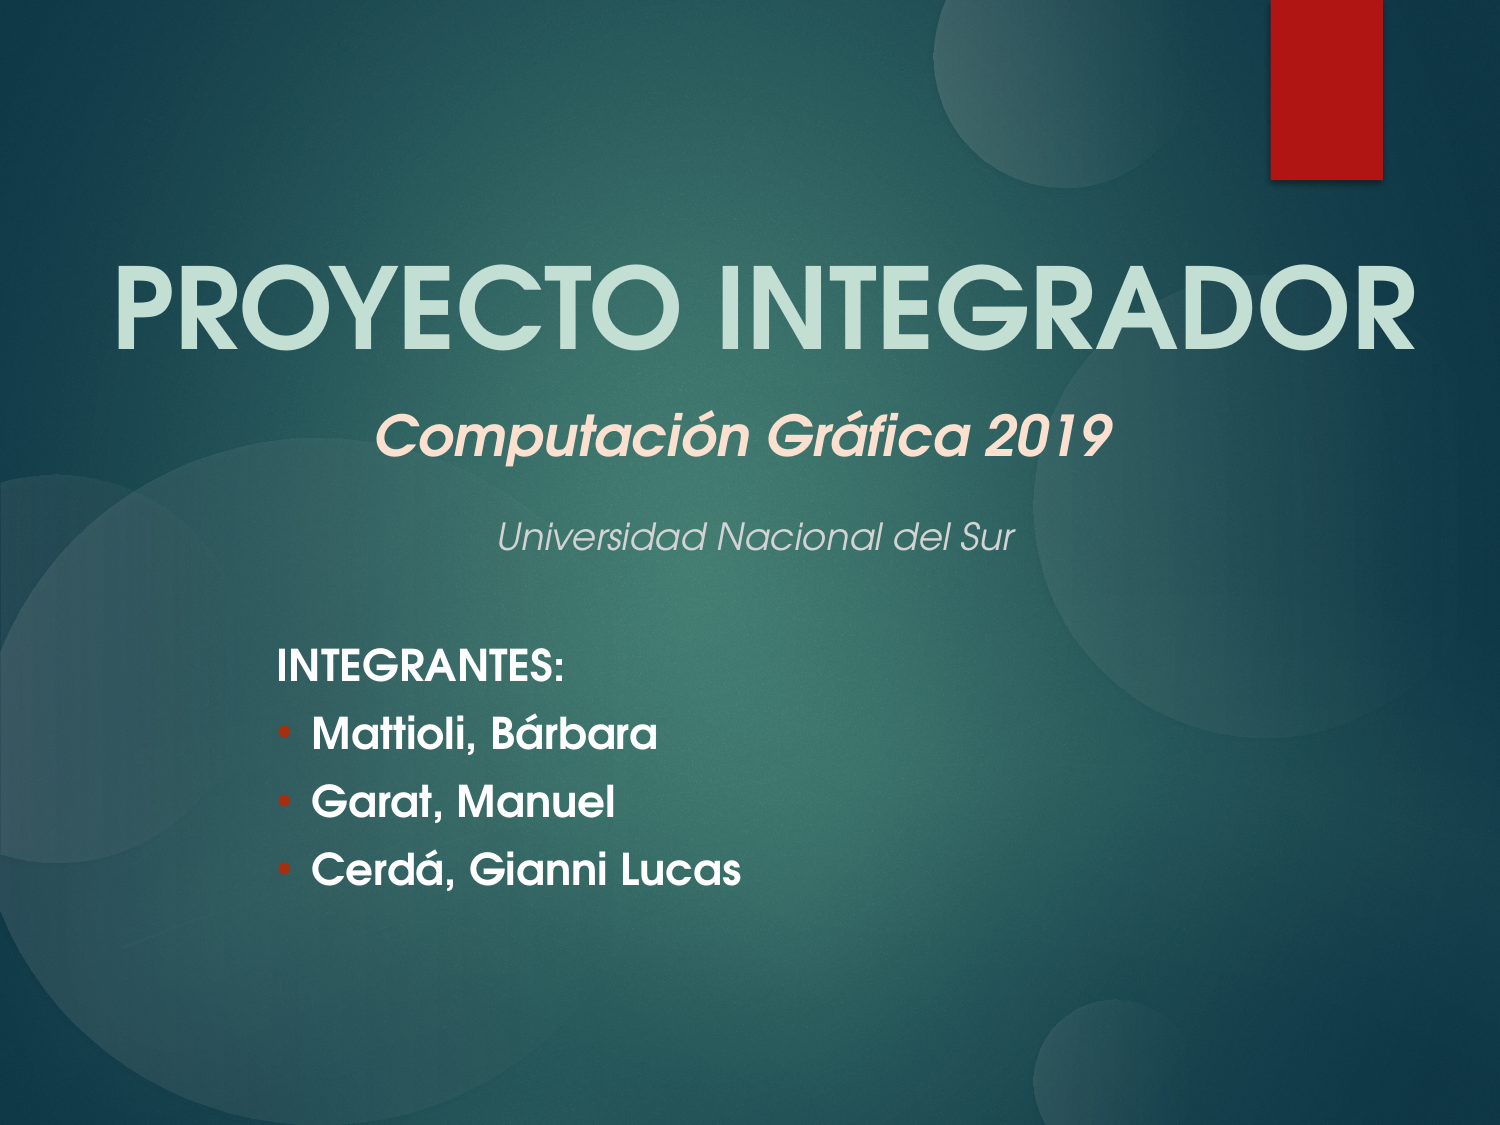

PROYECTO INTEGRADOR

Computación Gráfica 2019
Universidad Nacional del Sur
INTEGRANTES:
Mattioli, Bárbara
Garat, Manuel
Cerdá, Gianni Lucas